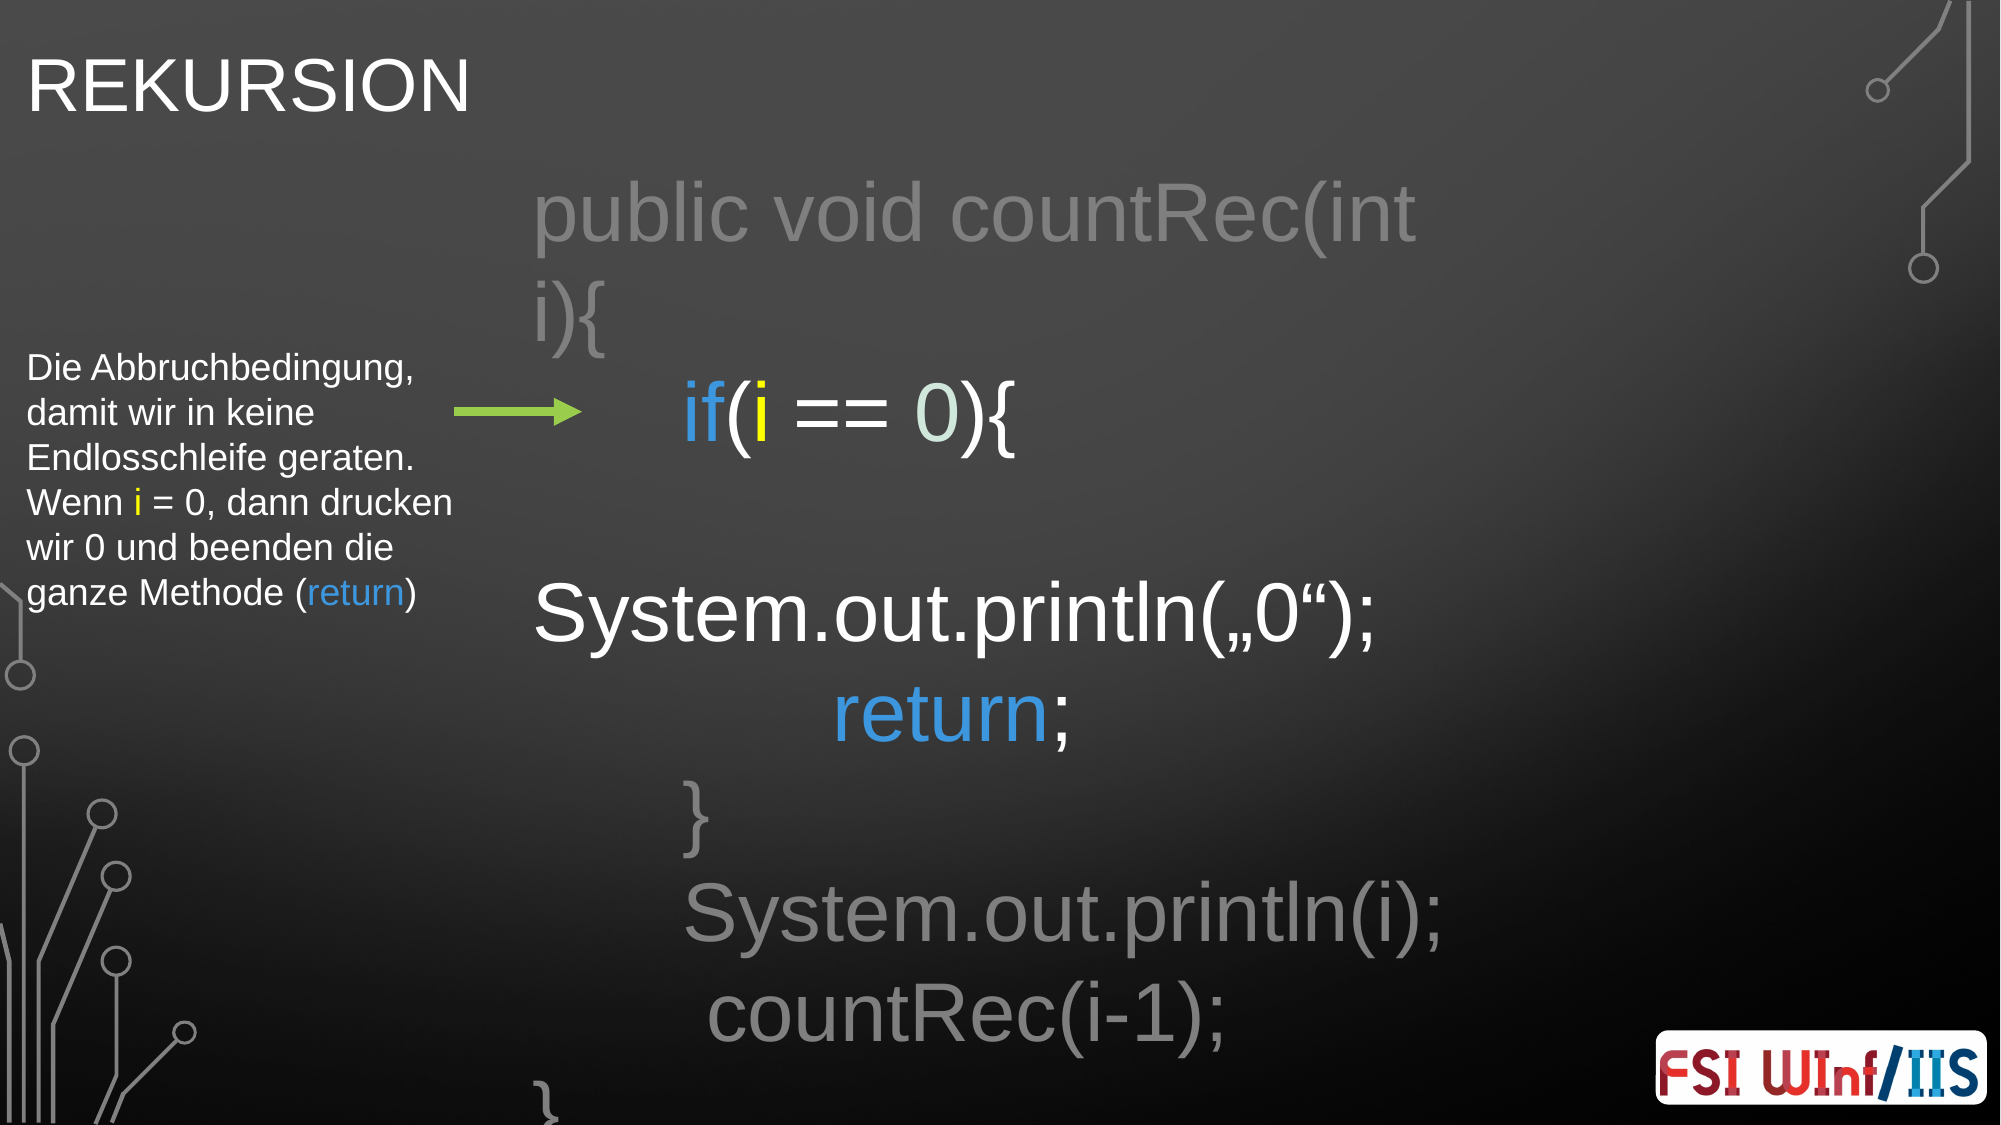

# Rekursion
public void countRec(int i){
	if(i == 0){
		System.out.println(„0“);
		return;
	}
	System.out.println(i);
	 countRec(i-1);
}
Die Abbruchbedingung, damit wir in keine Endlosschleife geraten. Wenn i = 0, dann drucken wir 0 und beenden die ganze Methode (return)